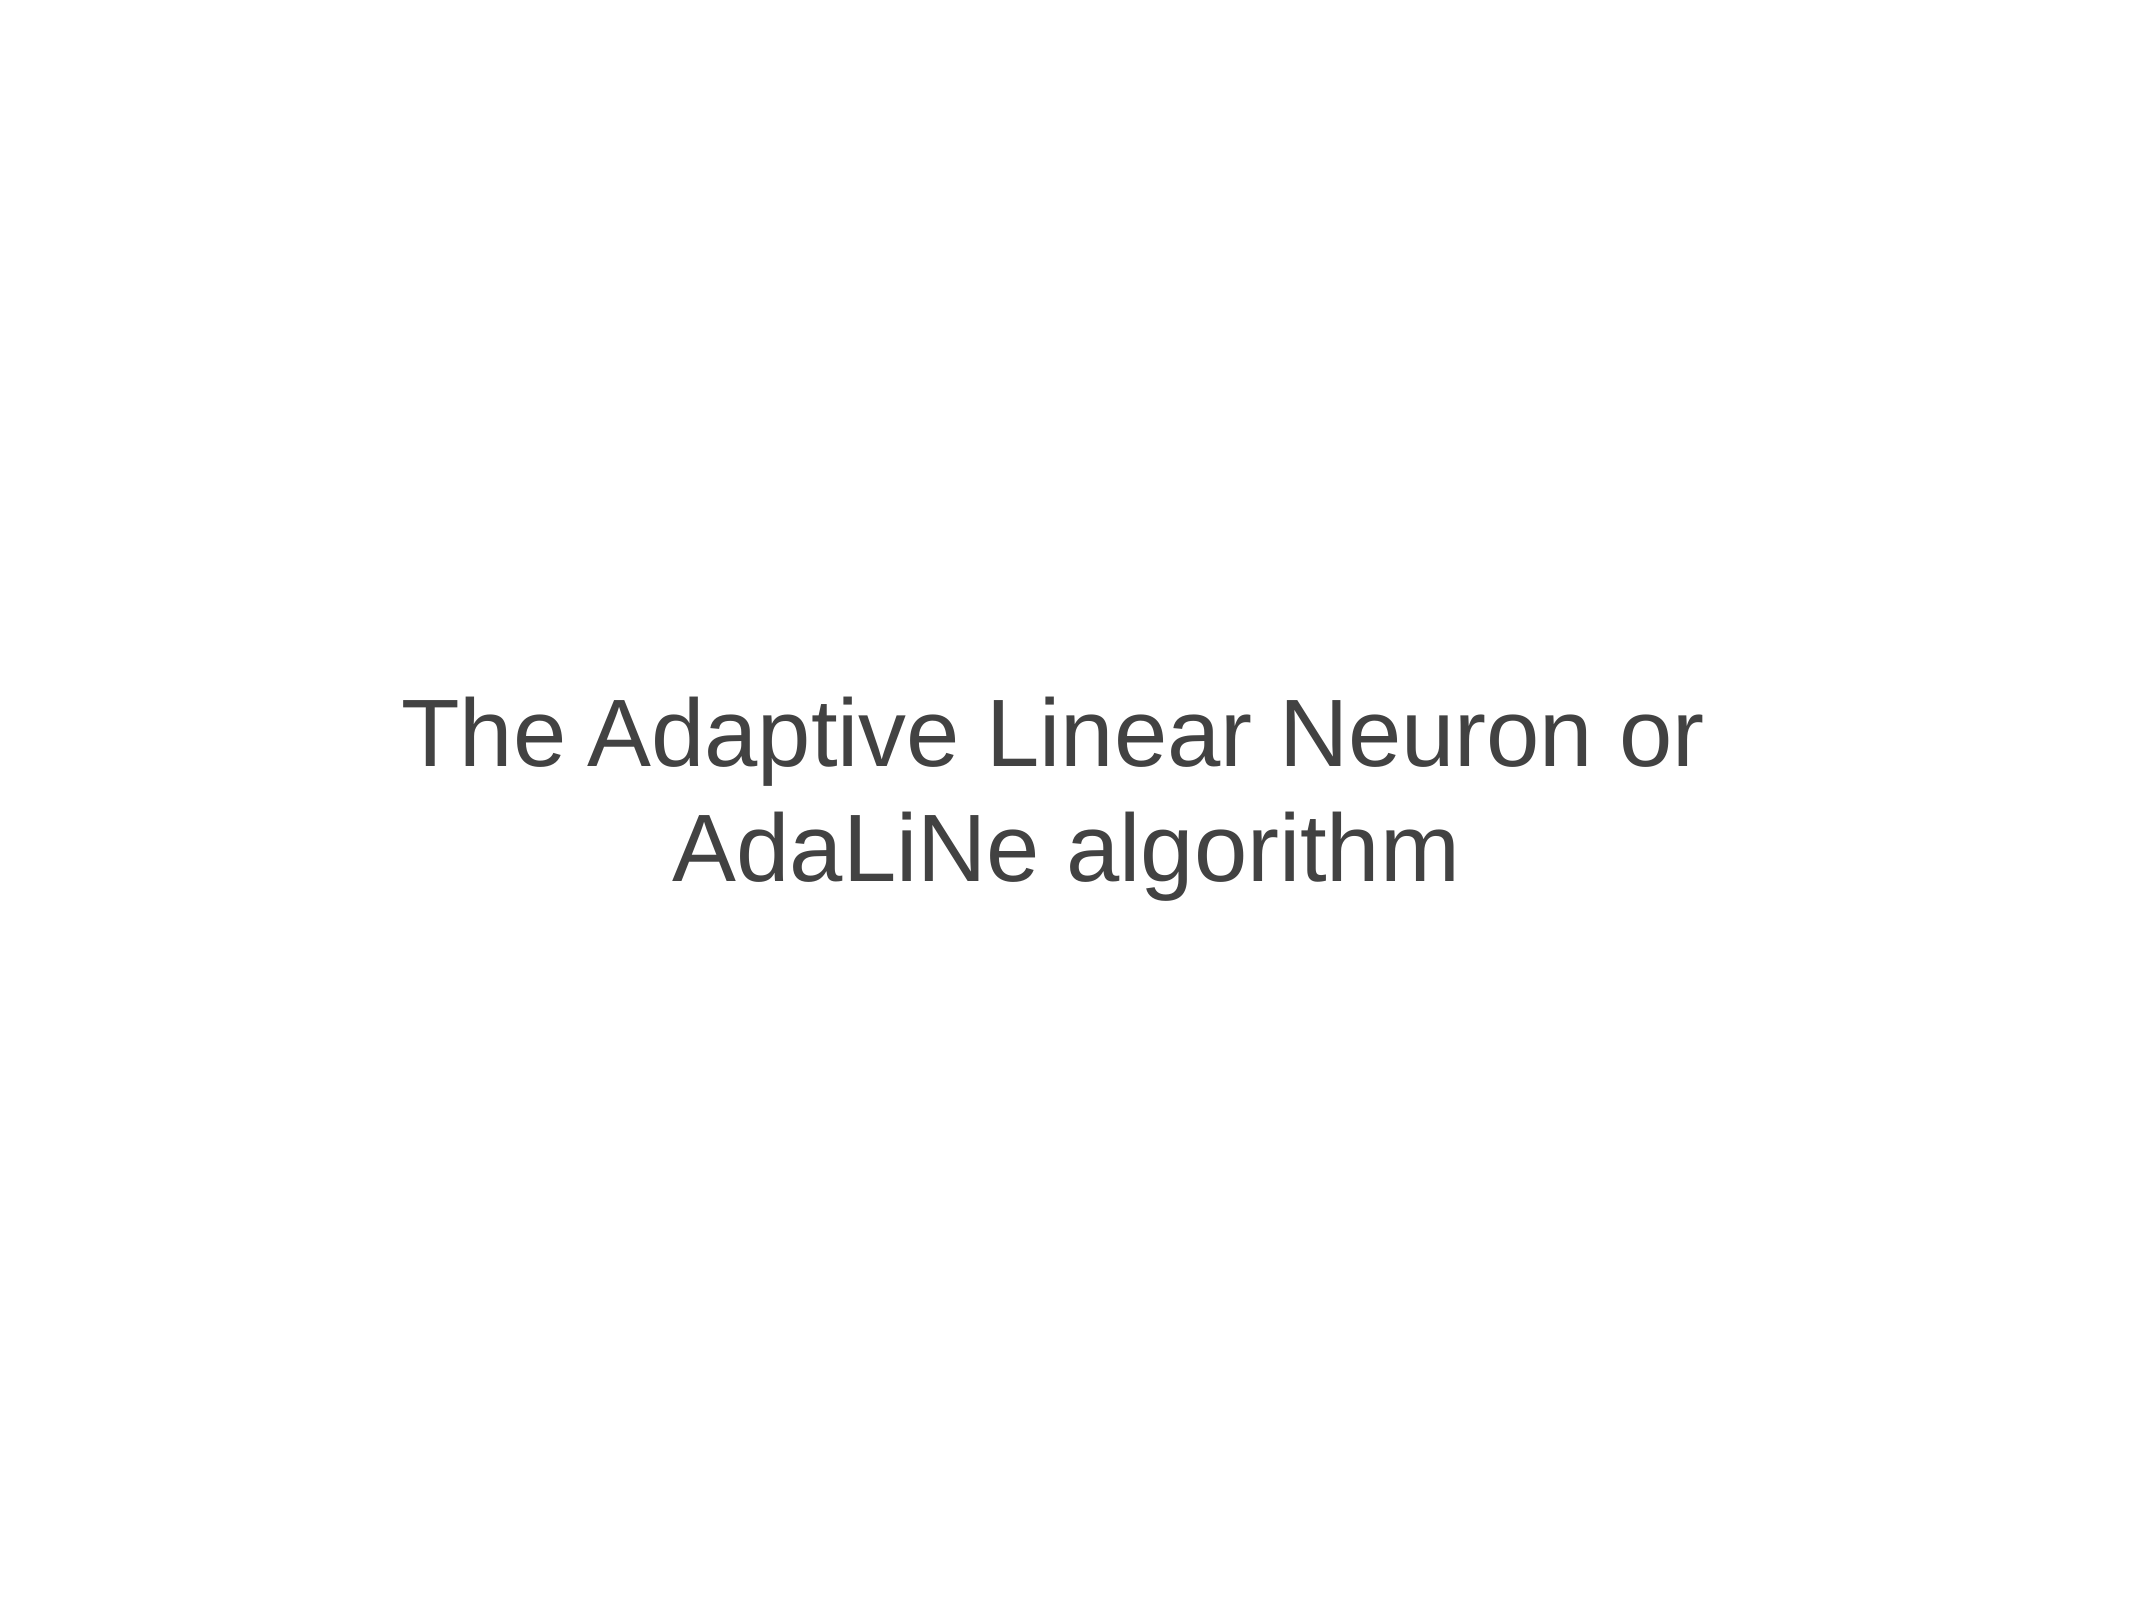

# The Adaptive Linear Neuron or
AdaLiNe algorithm